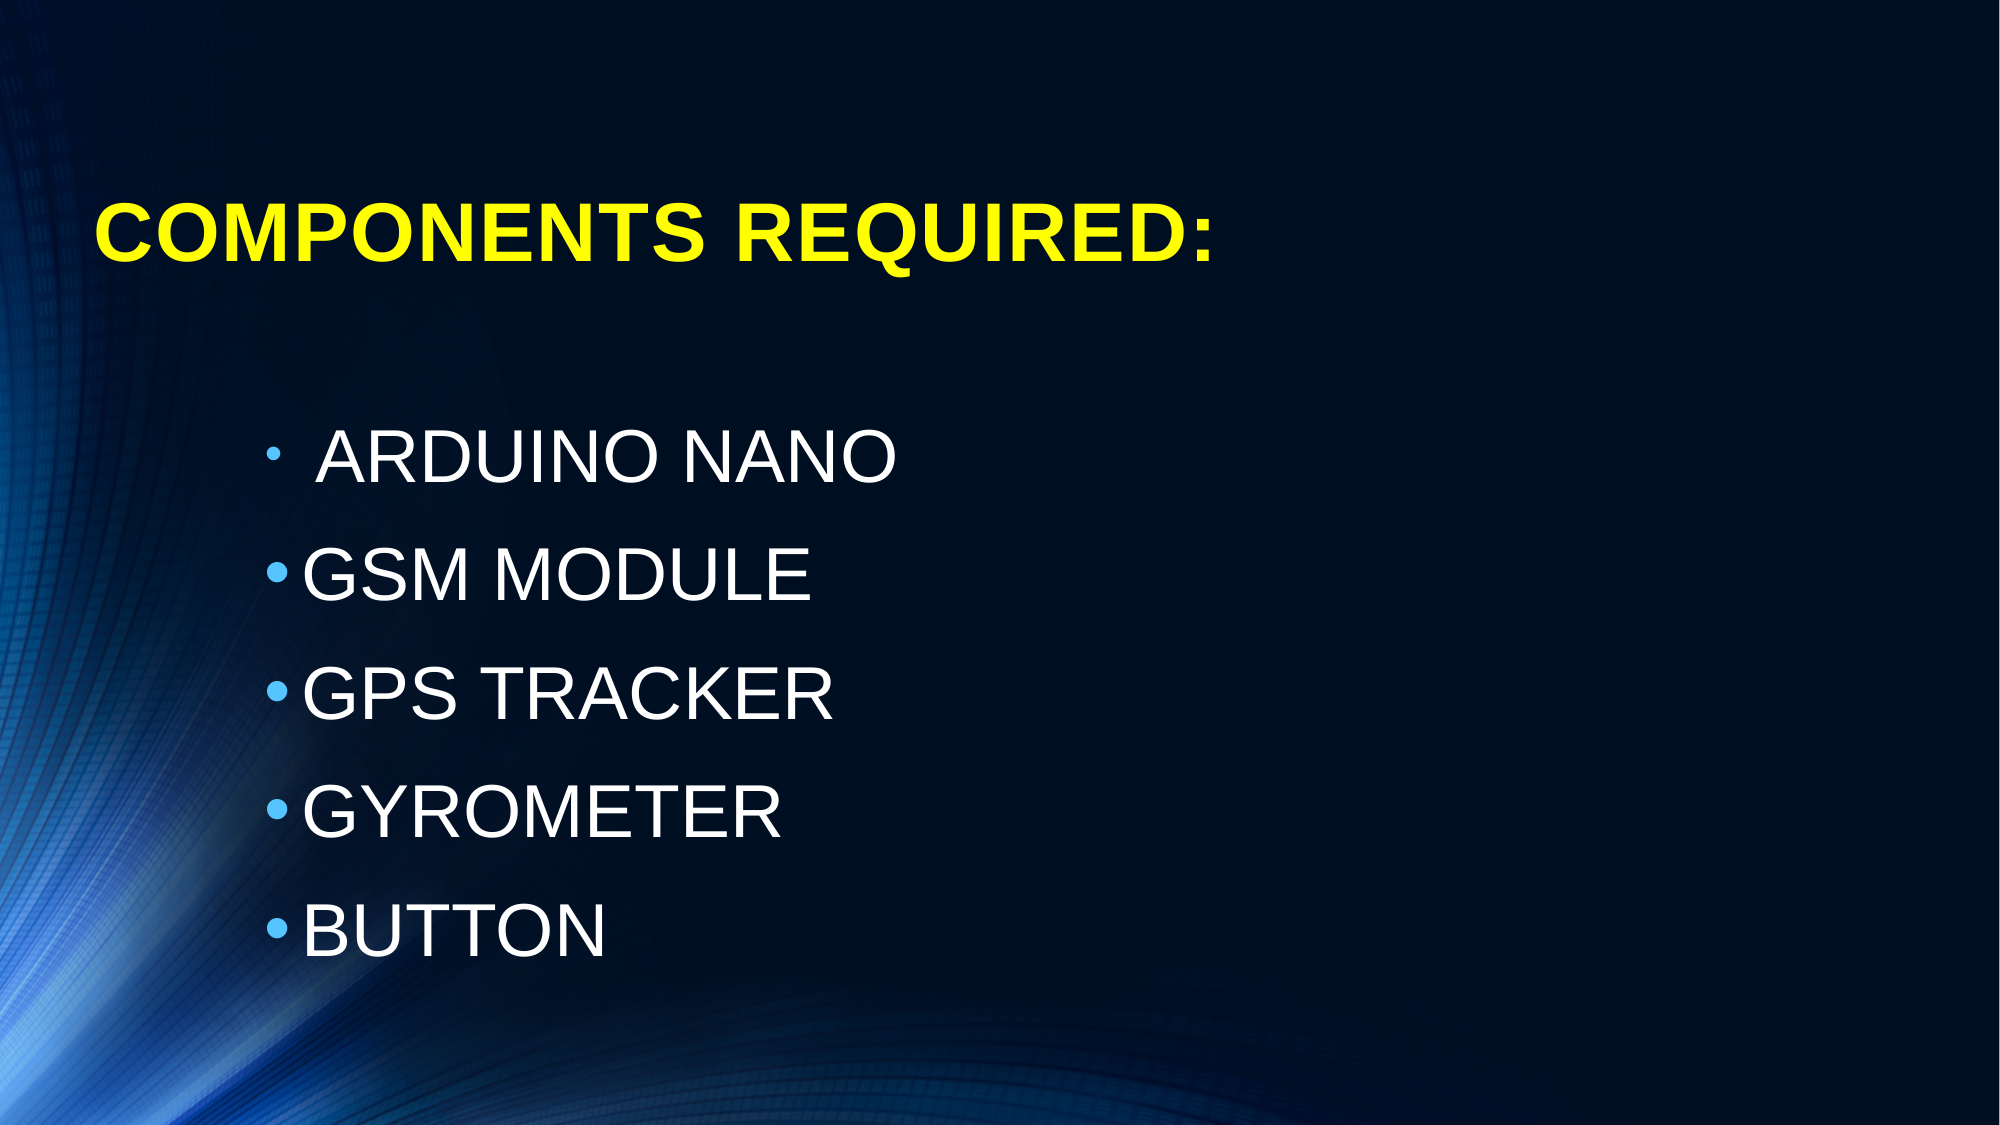

# COMPONENTS REQUIRED:

 ARDUINO NANO
GSM MODULE
GPS TRACKER
GYROMETER
BUTTON